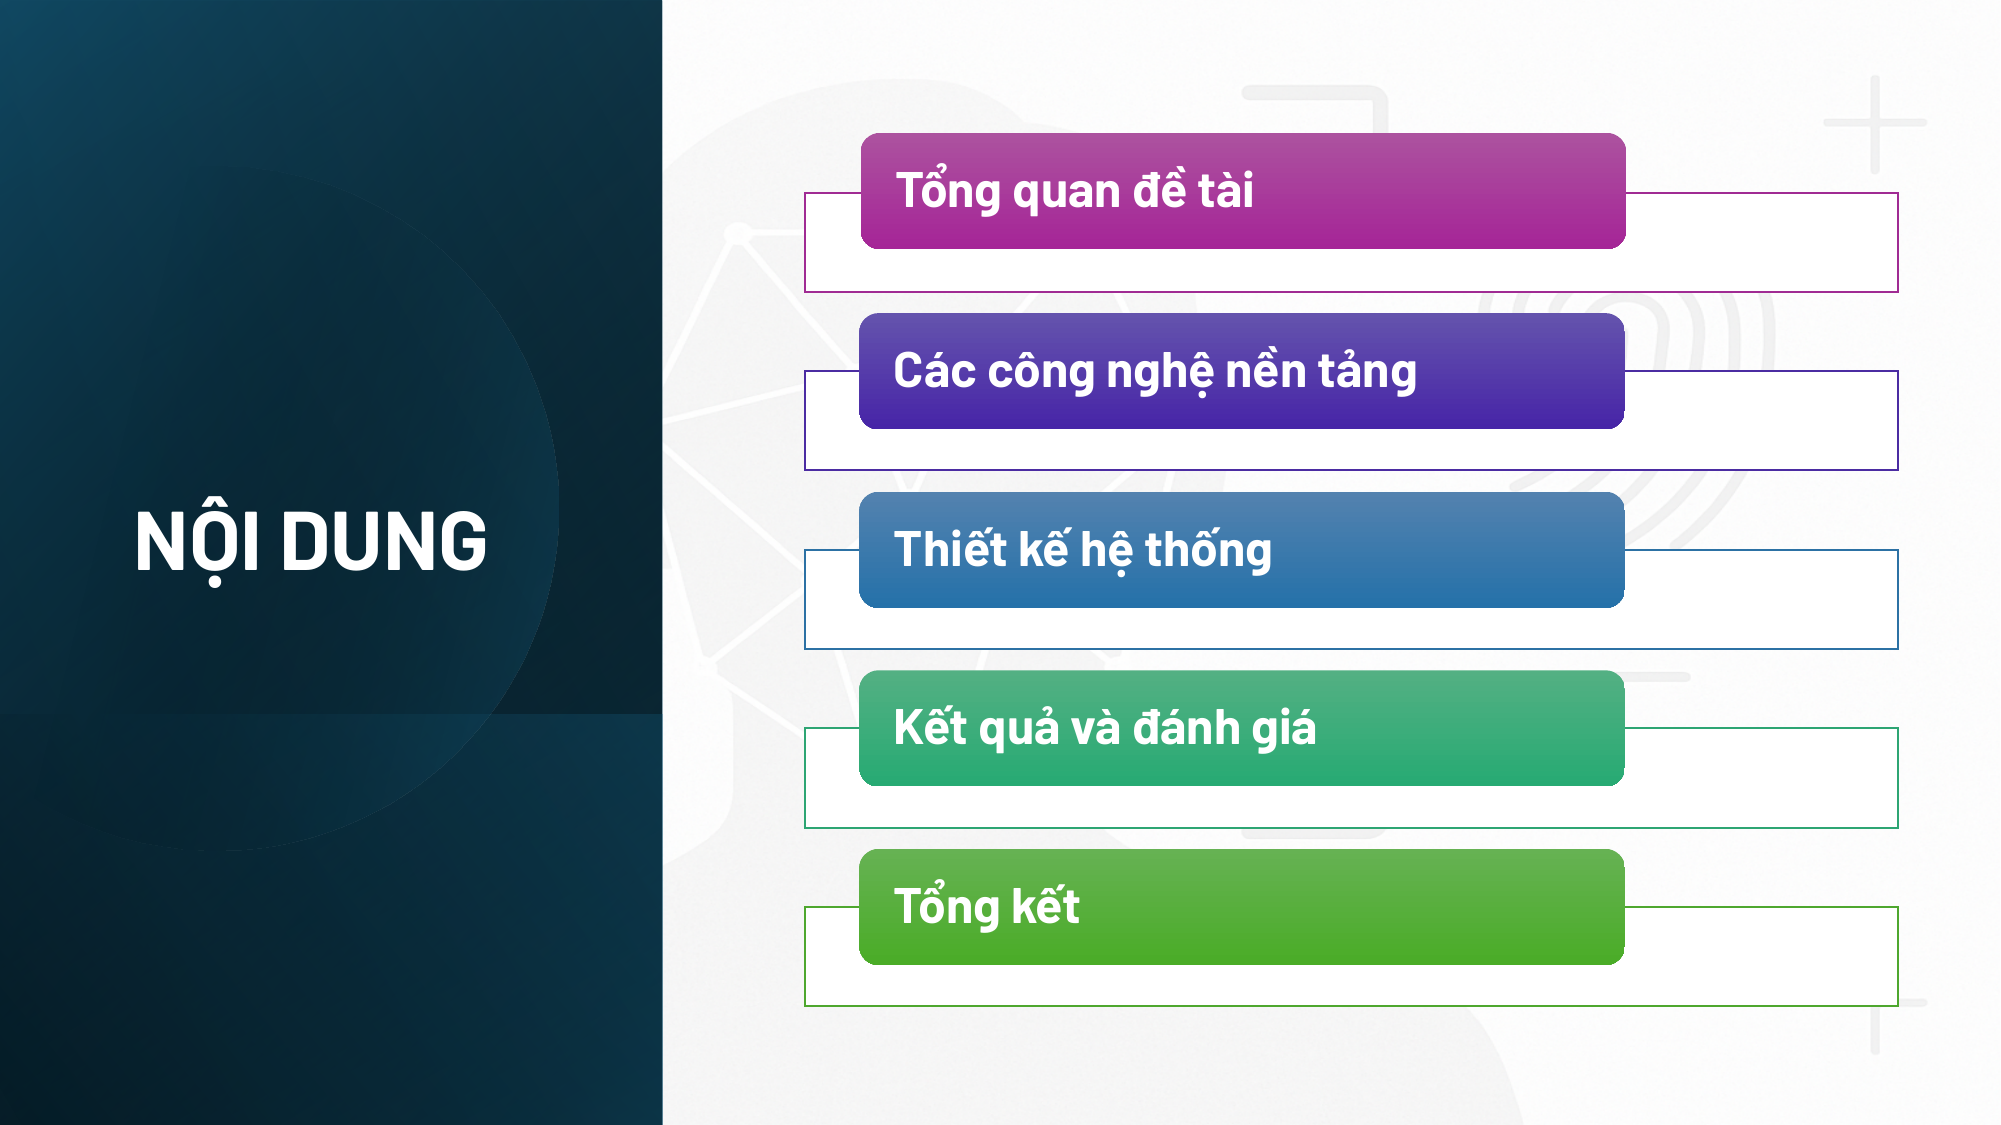

Tổng quan đề tài

Các công nghệ nền tảng

NỘI DUNG
Thiết kế hệ thống

Kết quả và đánh giá

Tổng kết